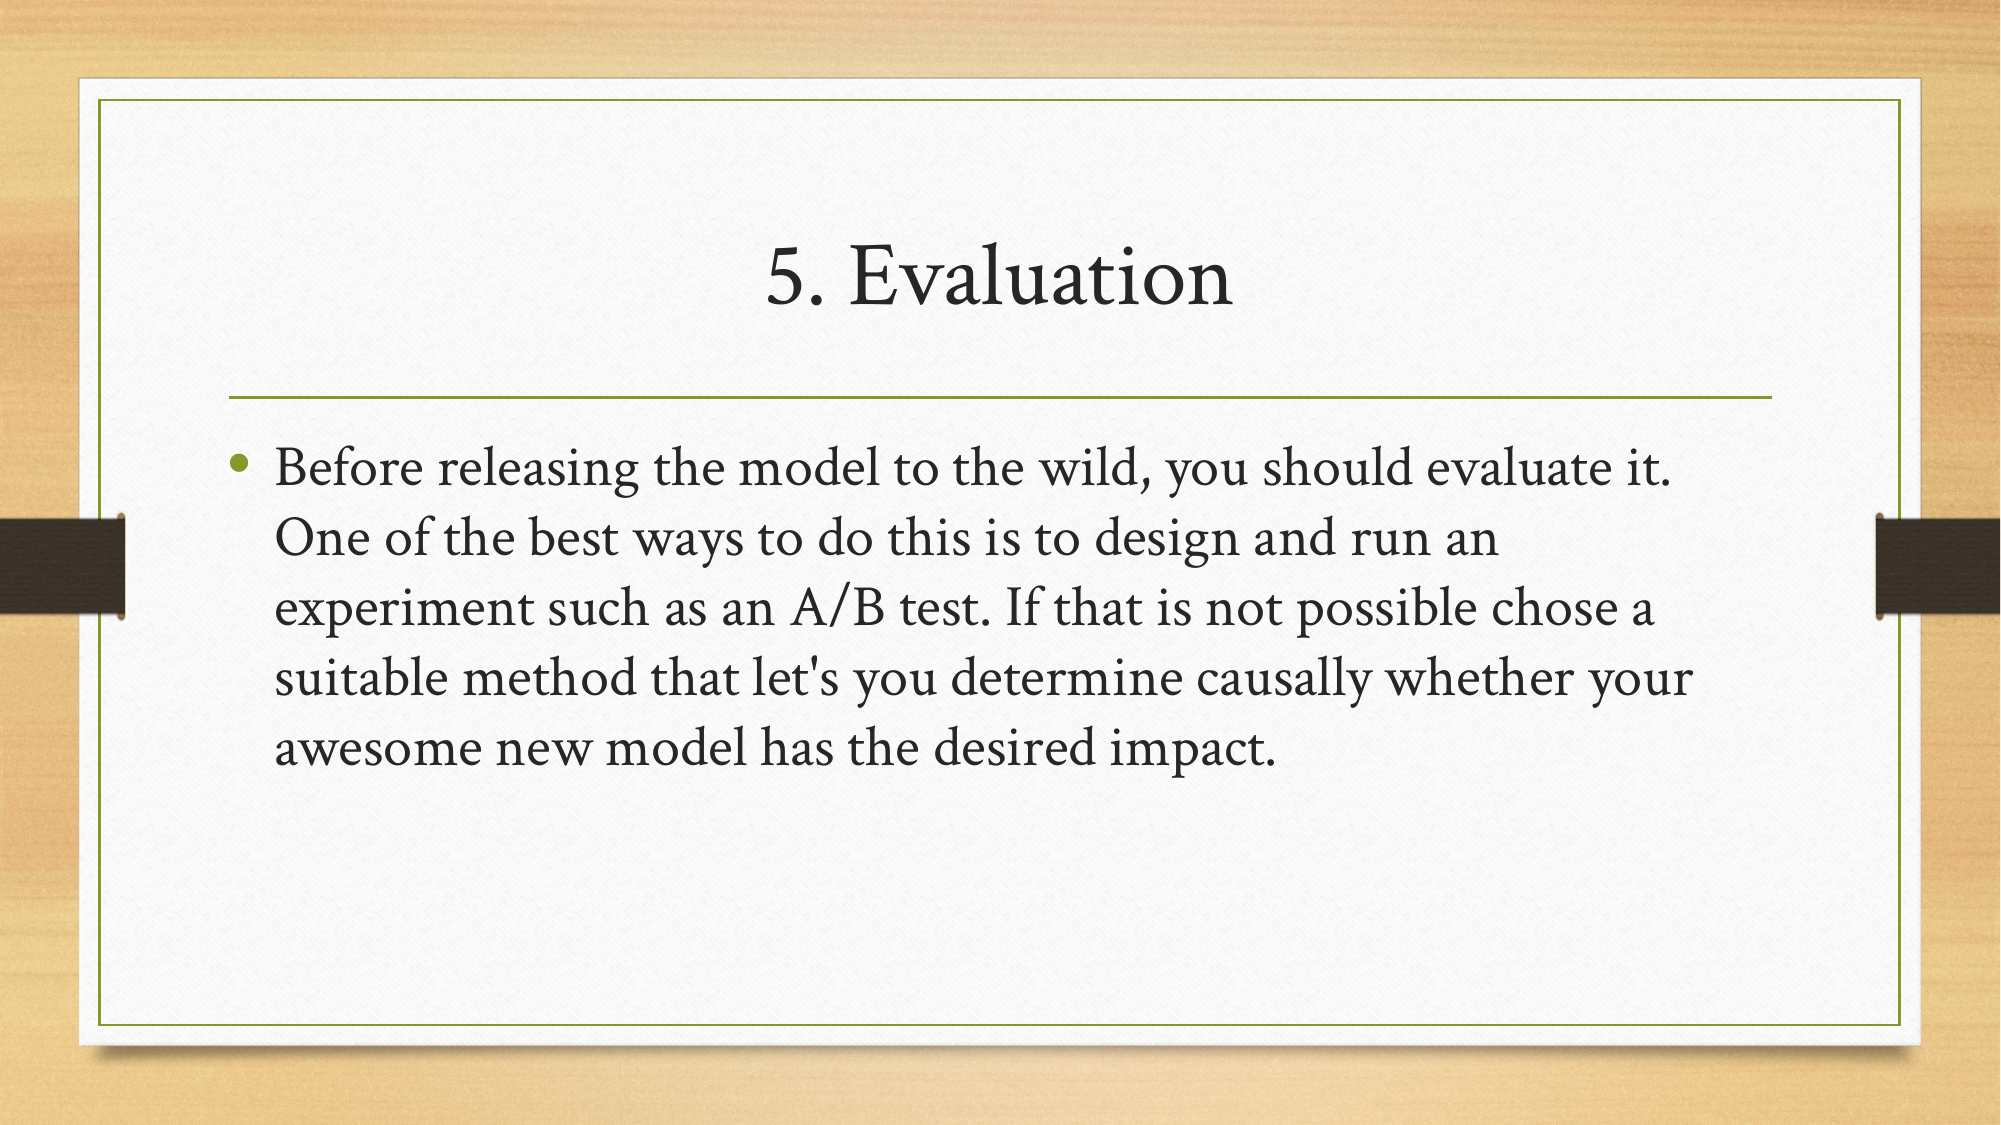

# 5. Evaluation
Before releasing the model to the wild, you should evaluate it. One of the best ways to do this is to design and run an experiment such as an A/B test. If that is not possible chose a suitable method that let's you determine causally whether your awesome new model has the desired impact.